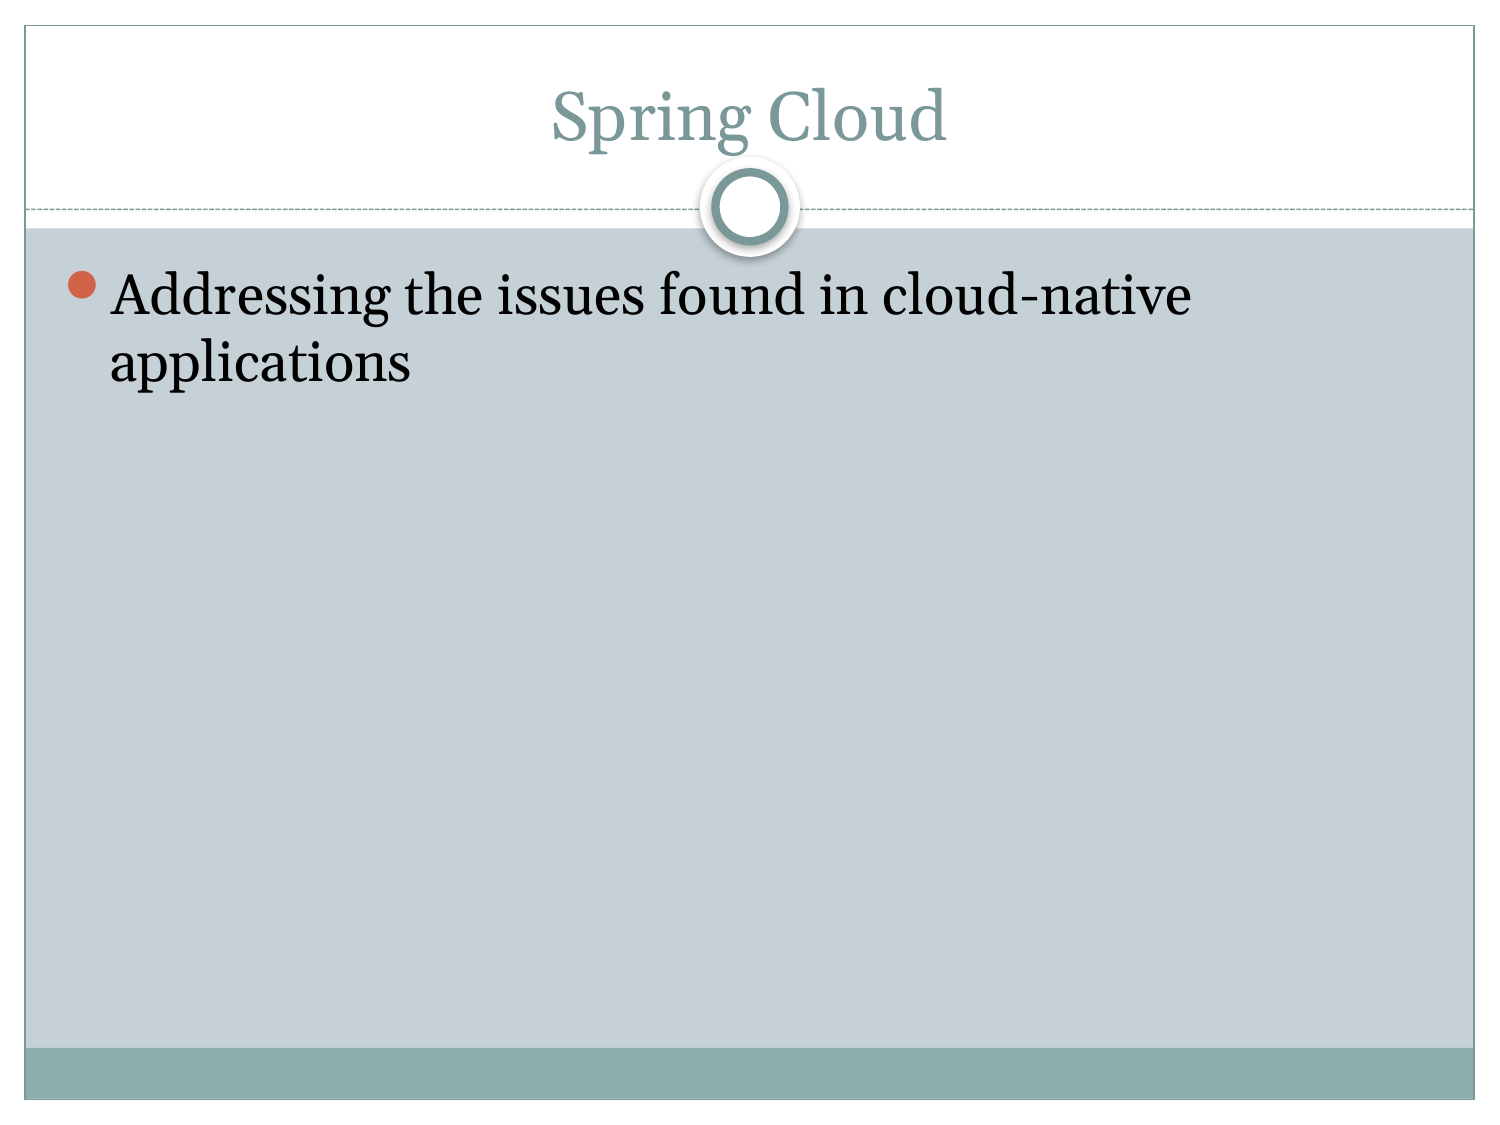

# Spring Cloud
Addressing the issues found in cloud-native applications